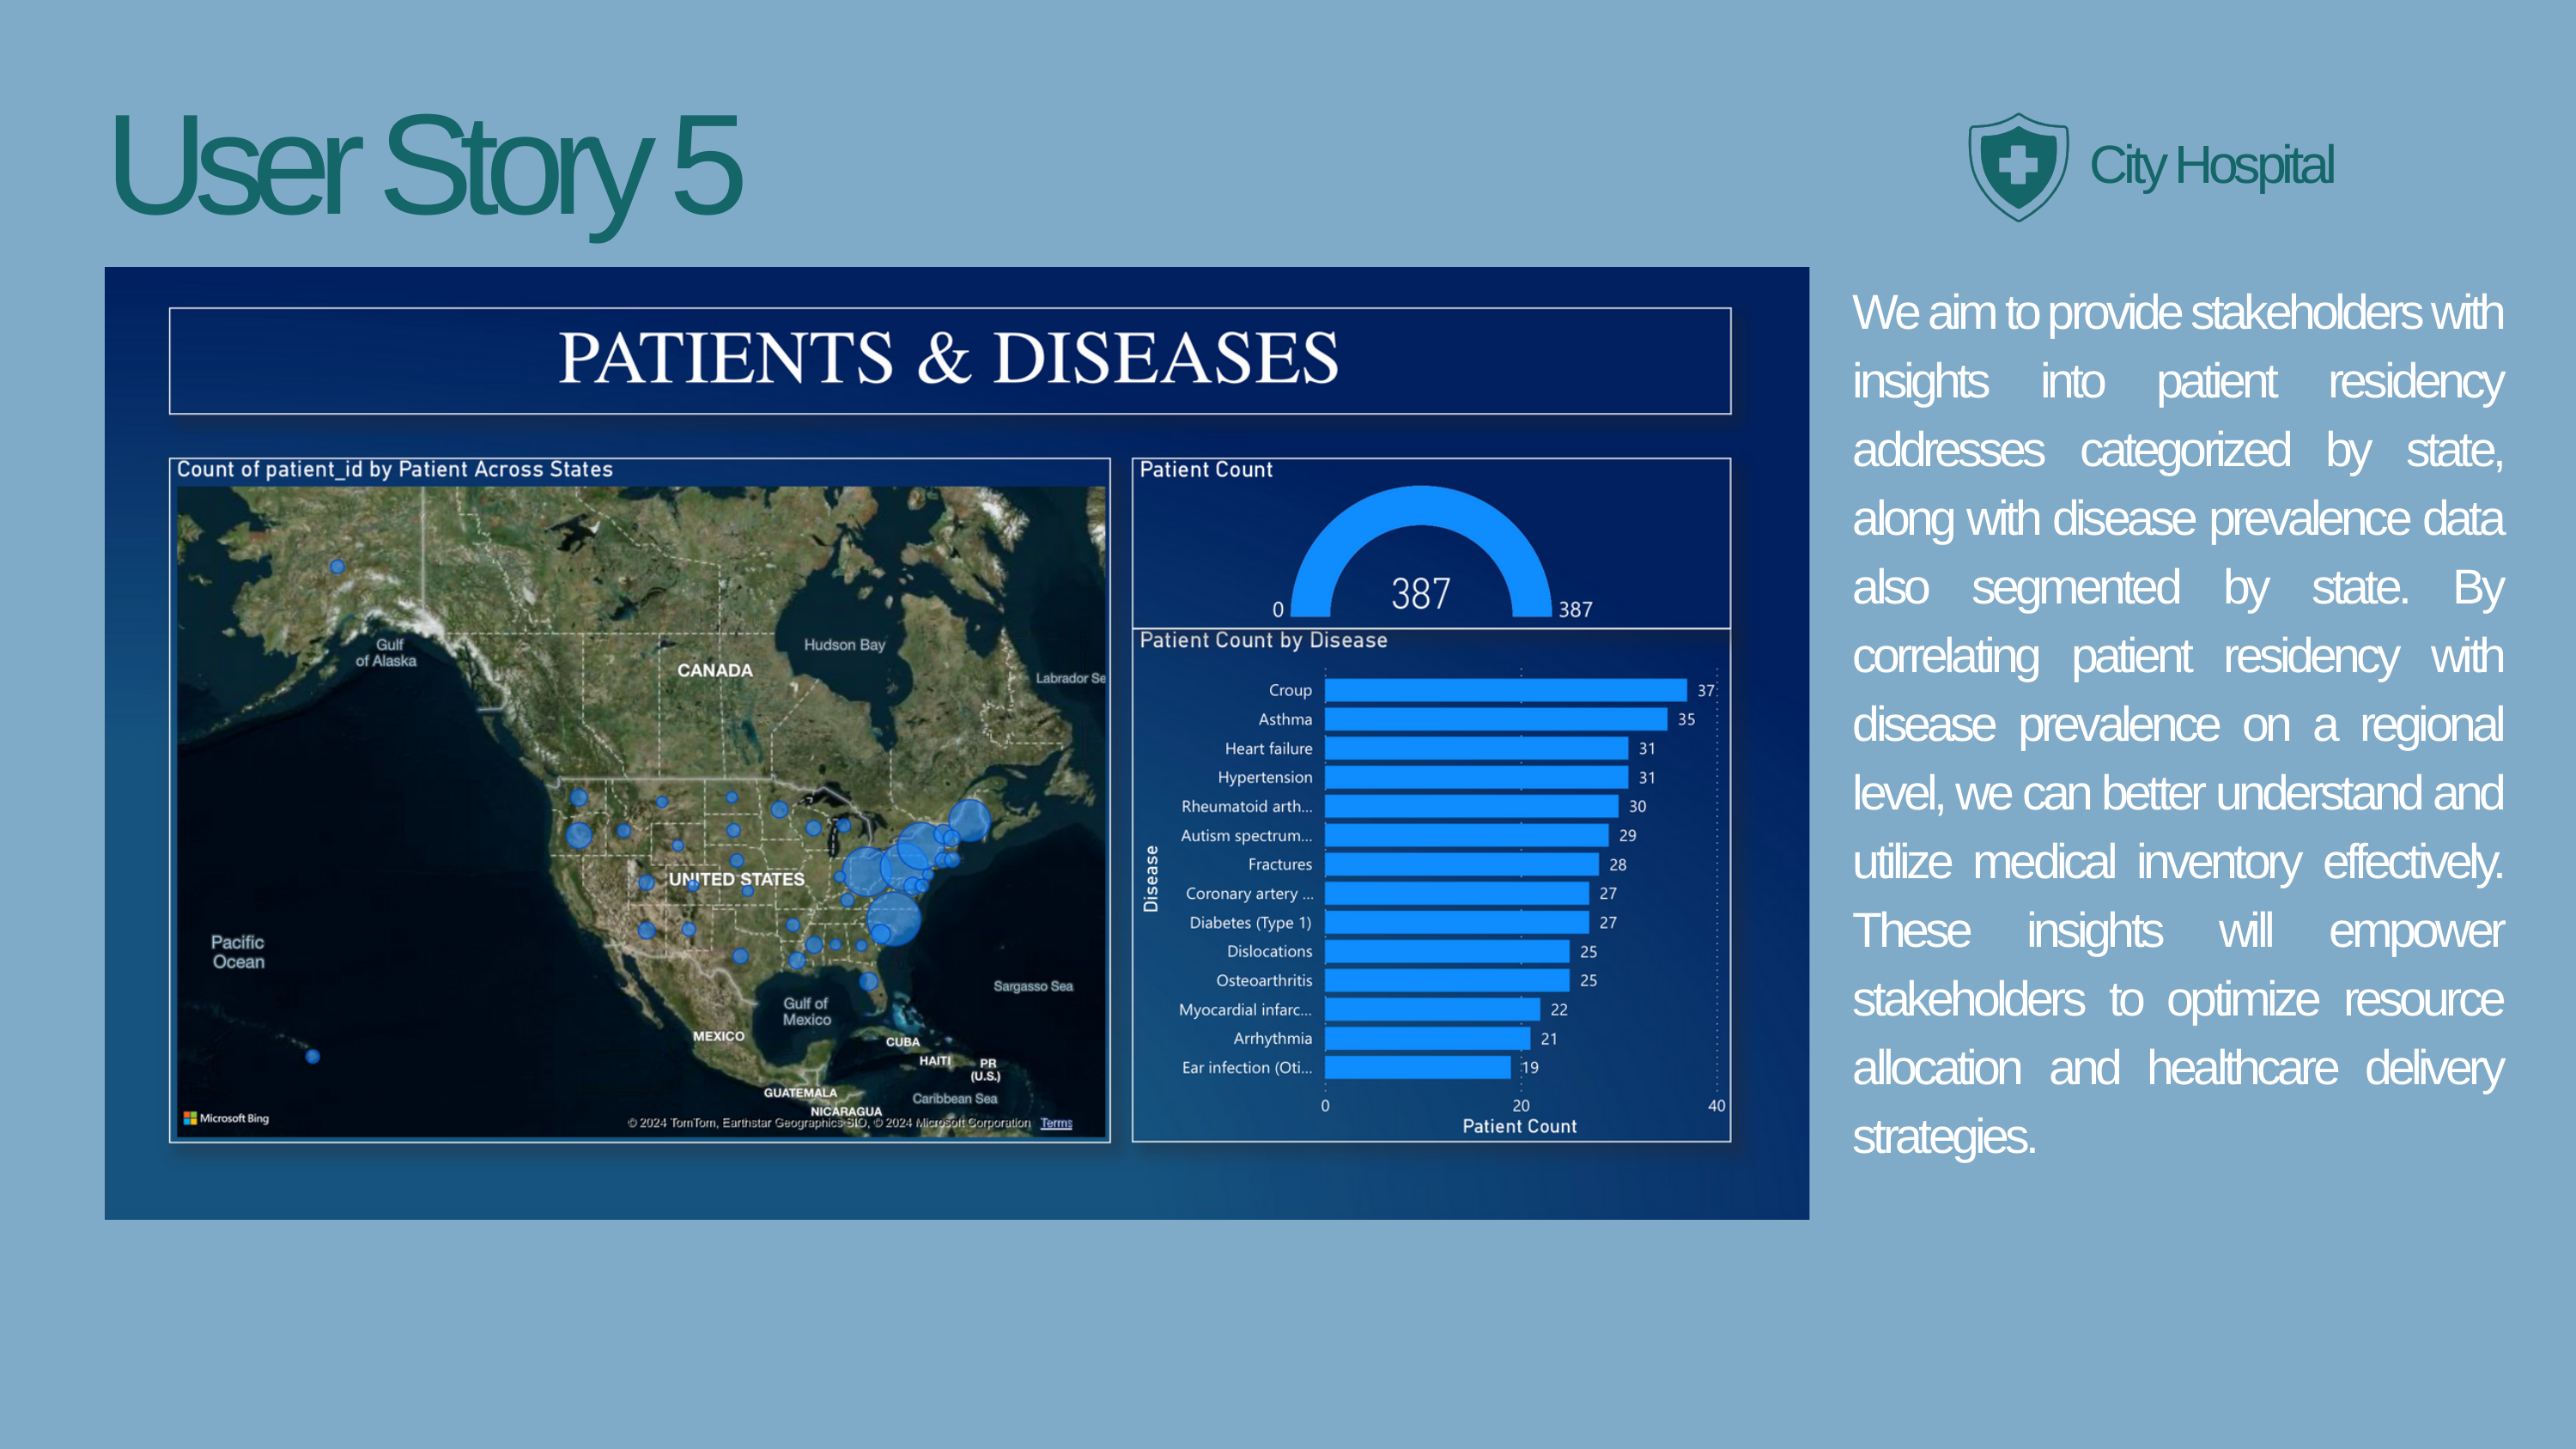

User Story 5

City Hospital

We aim to provide stakeholders with insights into patient residency addresses categorized by state, along with disease prevalence data also segmented by state. By correlating patient residency with disease prevalence on a regional level, we can better understand and utilize medical inventory effectively. These insights will empower stakeholders to optimize resource allocation and healthcare delivery strategies.